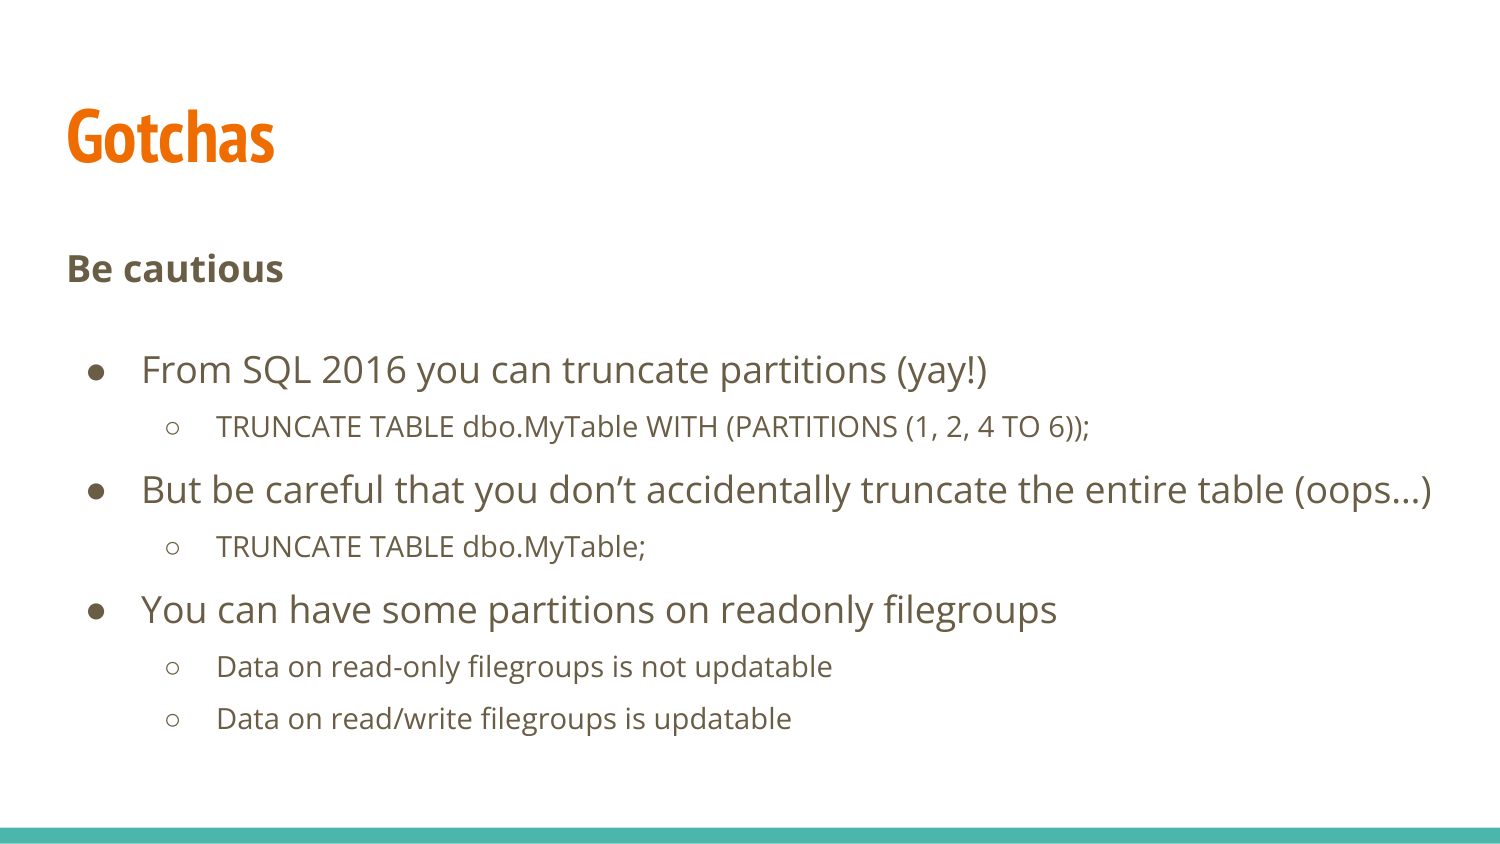

# Gotchas
Be cautious
From SQL 2016 you can truncate partitions (yay!)
TRUNCATE TABLE dbo.MyTable WITH (PARTITIONS (1, 2, 4 TO 6));
But be careful that you don’t accidentally truncate the entire table (oops…)
TRUNCATE TABLE dbo.MyTable;
You can have some partitions on readonly filegroups
Data on read-only filegroups is not updatable
Data on read/write filegroups is updatable